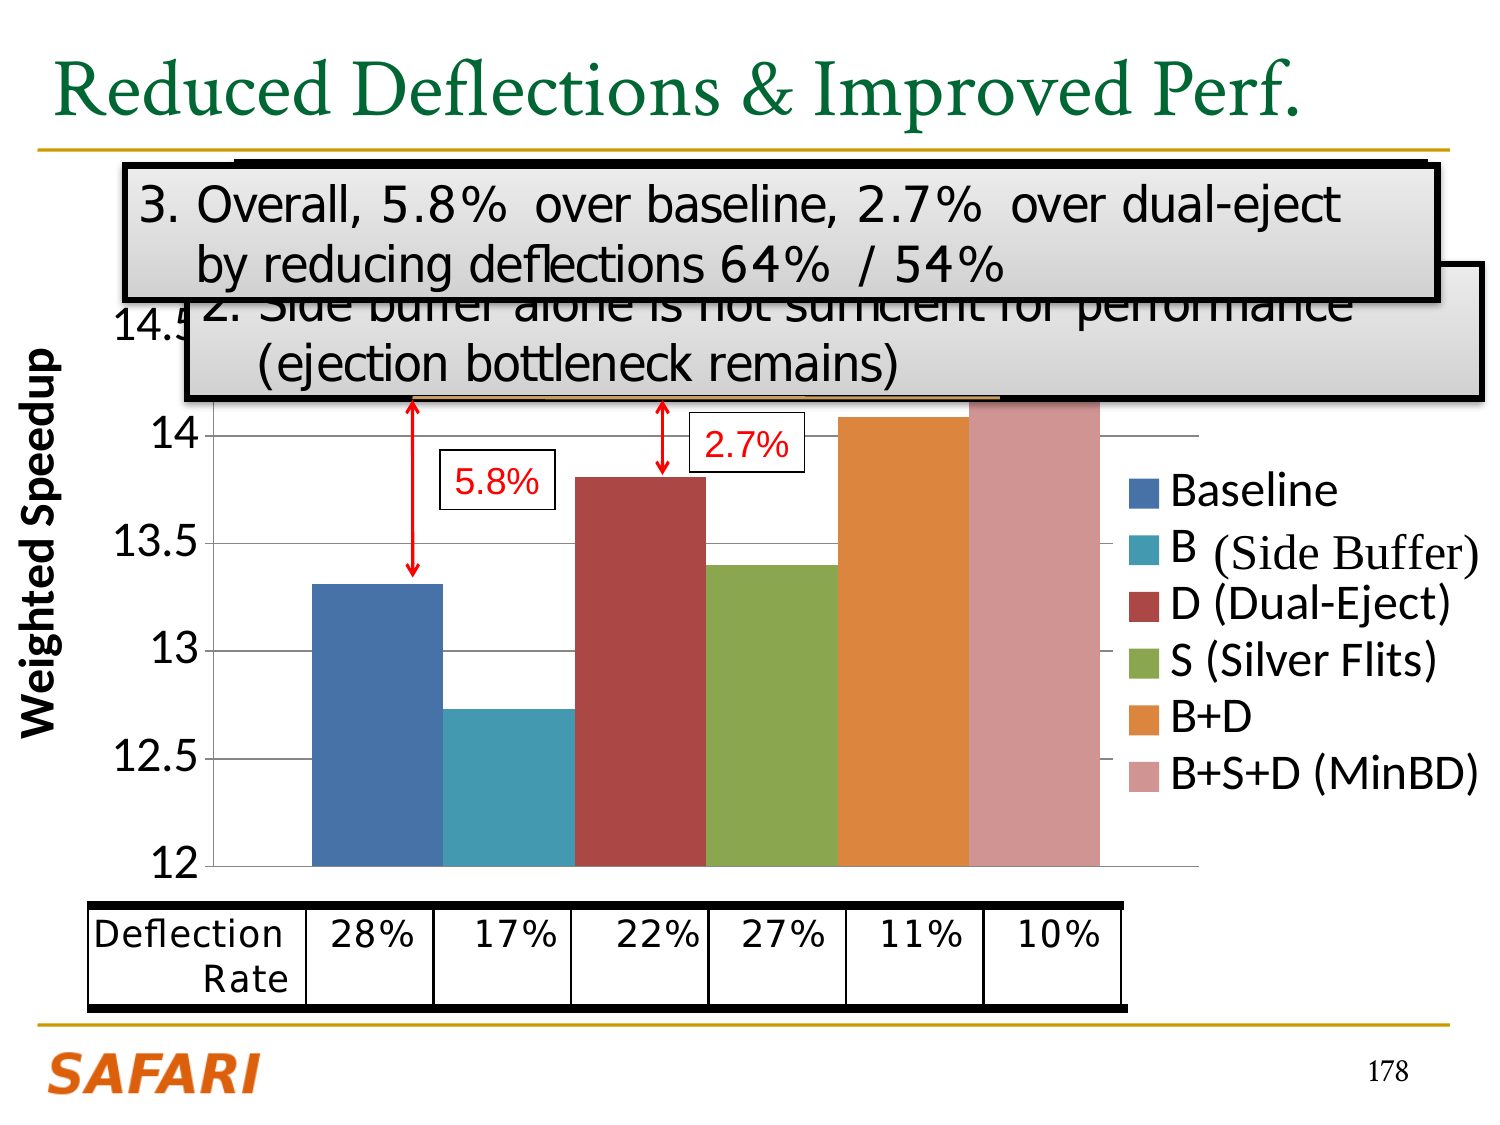

# Reduced Deflections & Improved Perf.
All mechanisms individually reduce deflections
3. Overall, 5.8% over baseline, 2.7% over dual-eject
by reducing deflections 64% / 54%

### Chart

| Category | Baseline | B (Side-Buf) | D (Dual-Eject) | S (Silver Flits) | B+D | B+S+D (MinBD) |
|---|---|---|---|---|---|---|
| AVG | 13.31044124460001 | 12.7311924676 | 13.8075413654 | 13.40200352580001 | 14.0867297492 | 14.1847399045 |
2. Side buffer alone is not sufficient for performance
(ejection bottleneck remains)
5.8%
2.7%

Deflection
28%
17%
22%
27%
11%
10%
Rate

178